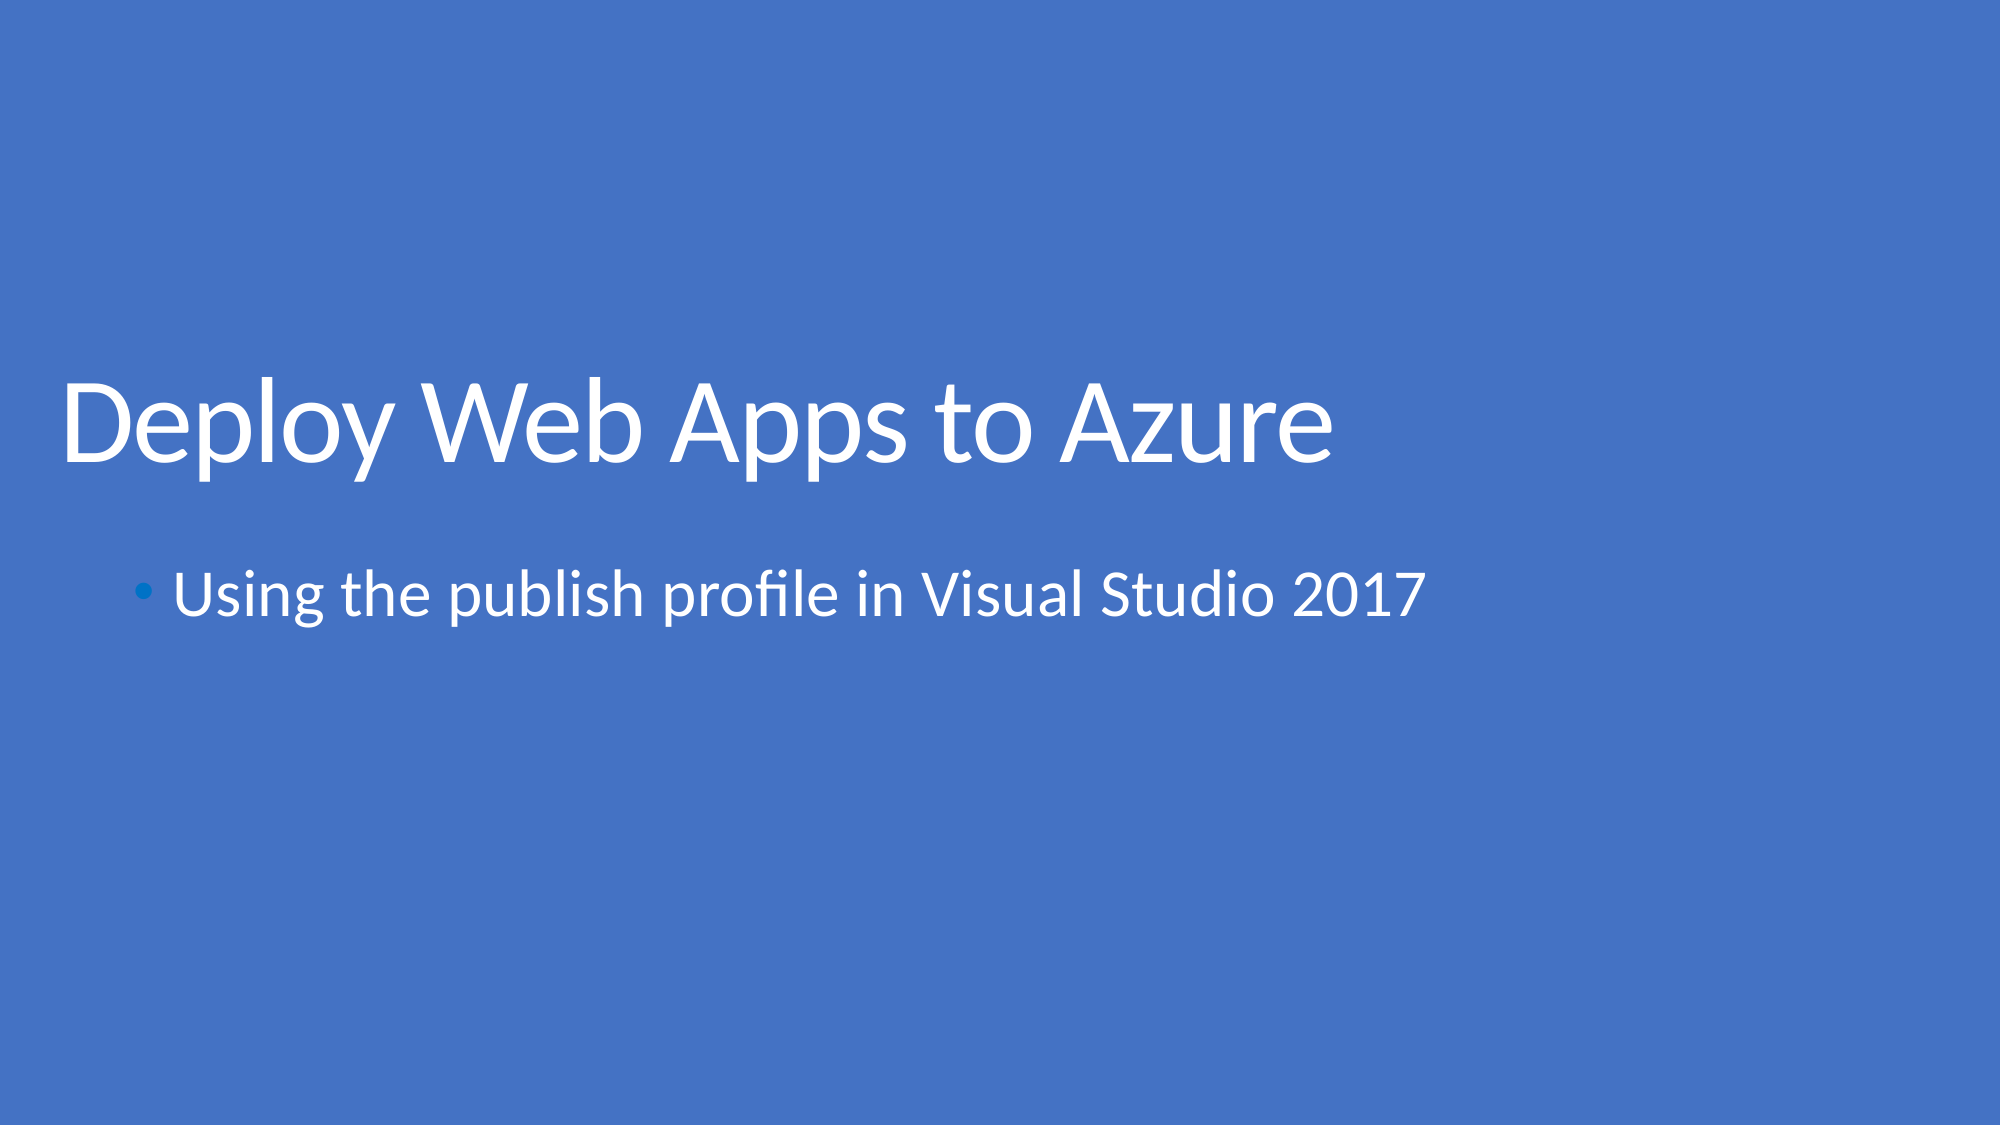

# Deploy Web Apps to Azure
Using the publish profile in Visual Studio 2017